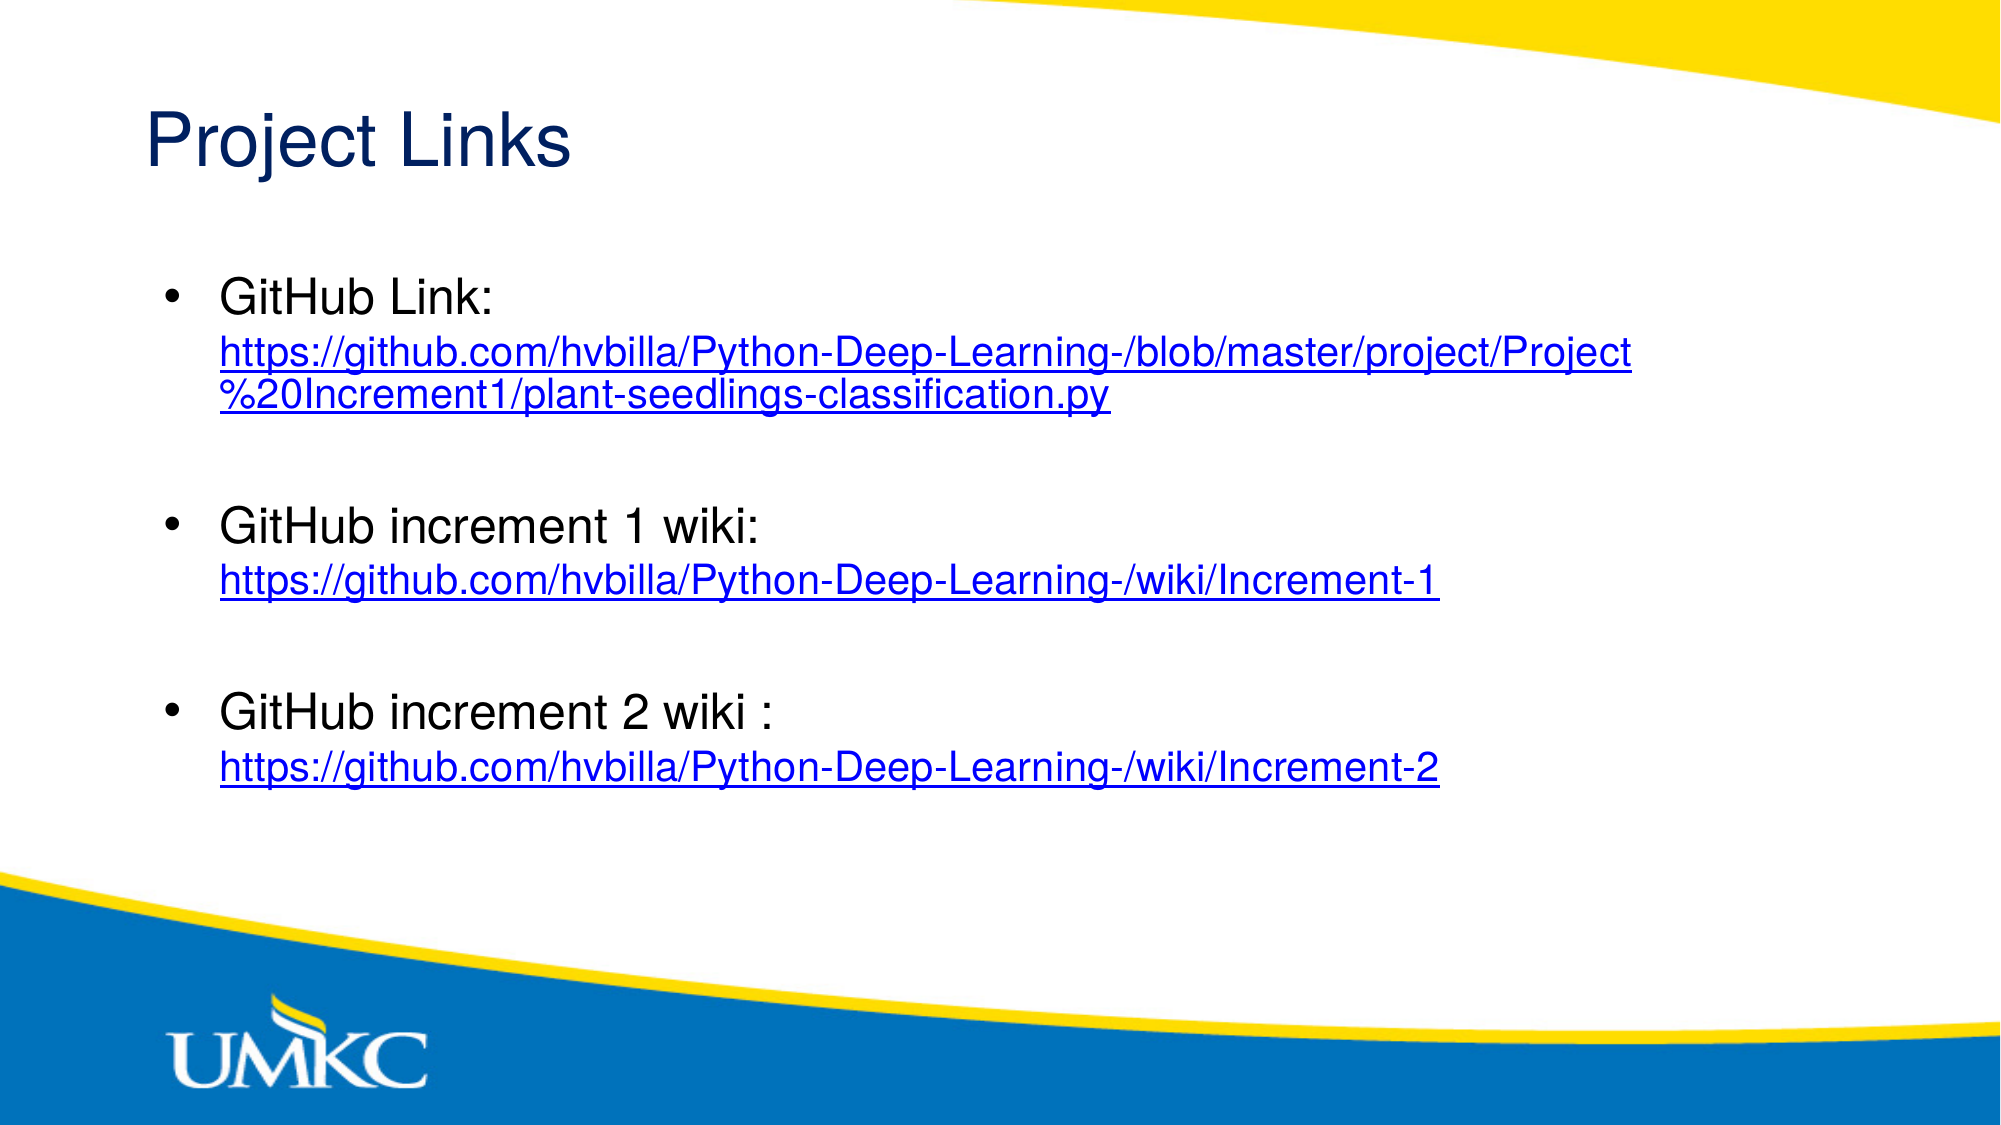

Project Links
GitHub Link: https://github.com/hvbilla/Python-Deep-Learning-/blob/master/project/Project%20Increment1/plant-seedlings-classification.py

GitHub increment 1 wiki: https://github.com/hvbilla/Python-Deep-Learning-/wiki/Increment-1

GitHub increment 2 wiki :https://github.com/hvbilla/Python-Deep-Learning-/wiki/Increment-2